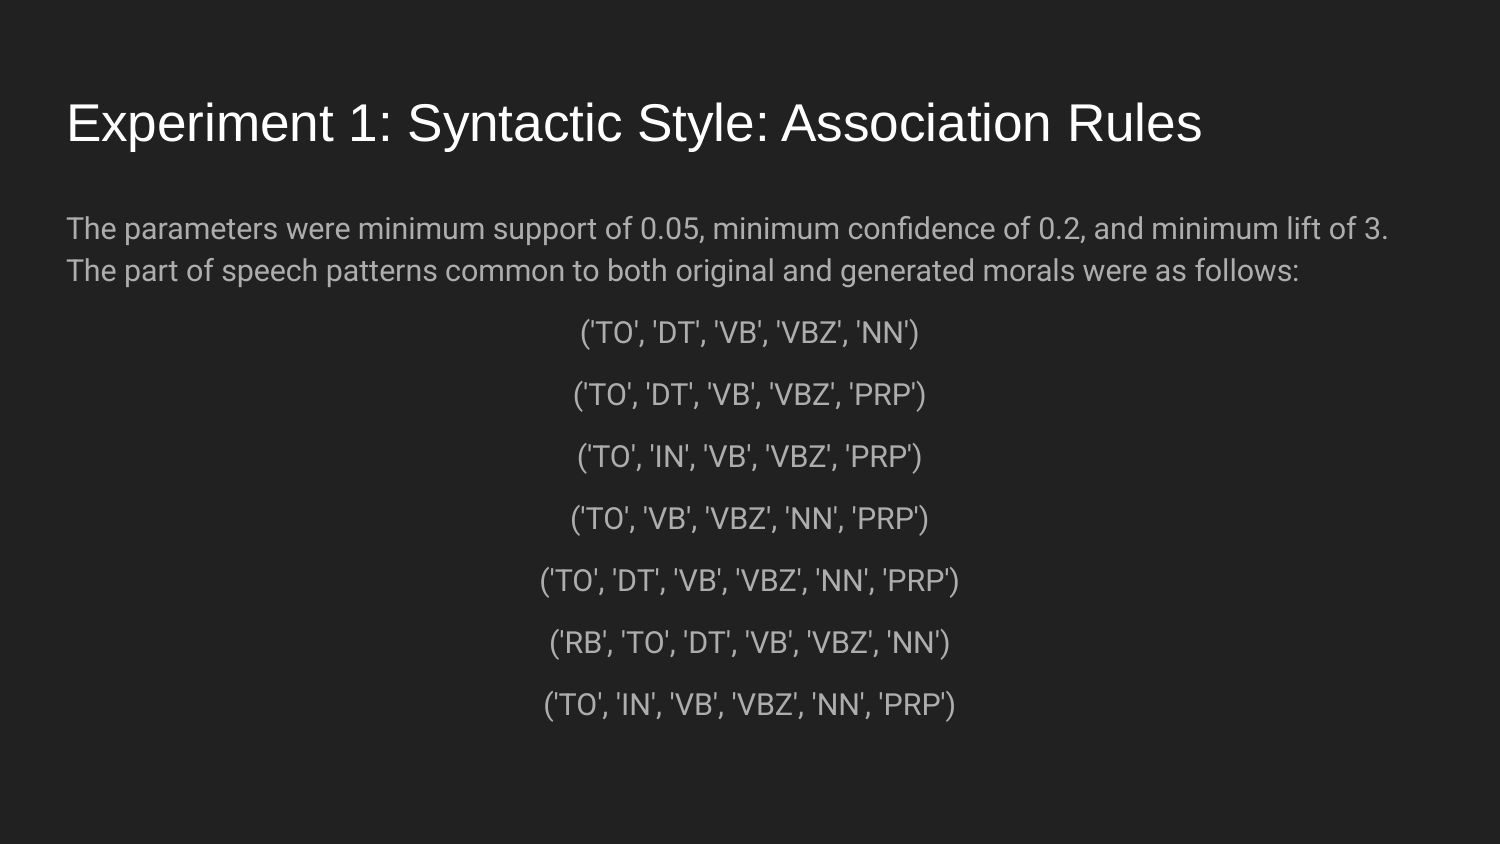

# Experiment 1: Syntactic Style: Association Rules
The parameters were minimum support of 0.05, minimum confidence of 0.2, and minimum lift of 3. The part of speech patterns common to both original and generated morals were as follows:
('TO', 'DT', 'VB', 'VBZ', 'NN')
('TO', 'DT', 'VB', 'VBZ', 'PRP')
('TO', 'IN', 'VB', 'VBZ', 'PRP')
('TO', 'VB', 'VBZ', 'NN', 'PRP')
('TO', 'DT', 'VB', 'VBZ', 'NN', 'PRP')
('RB', 'TO', 'DT', 'VB', 'VBZ', 'NN')
('TO', 'IN', 'VB', 'VBZ', 'NN', 'PRP')